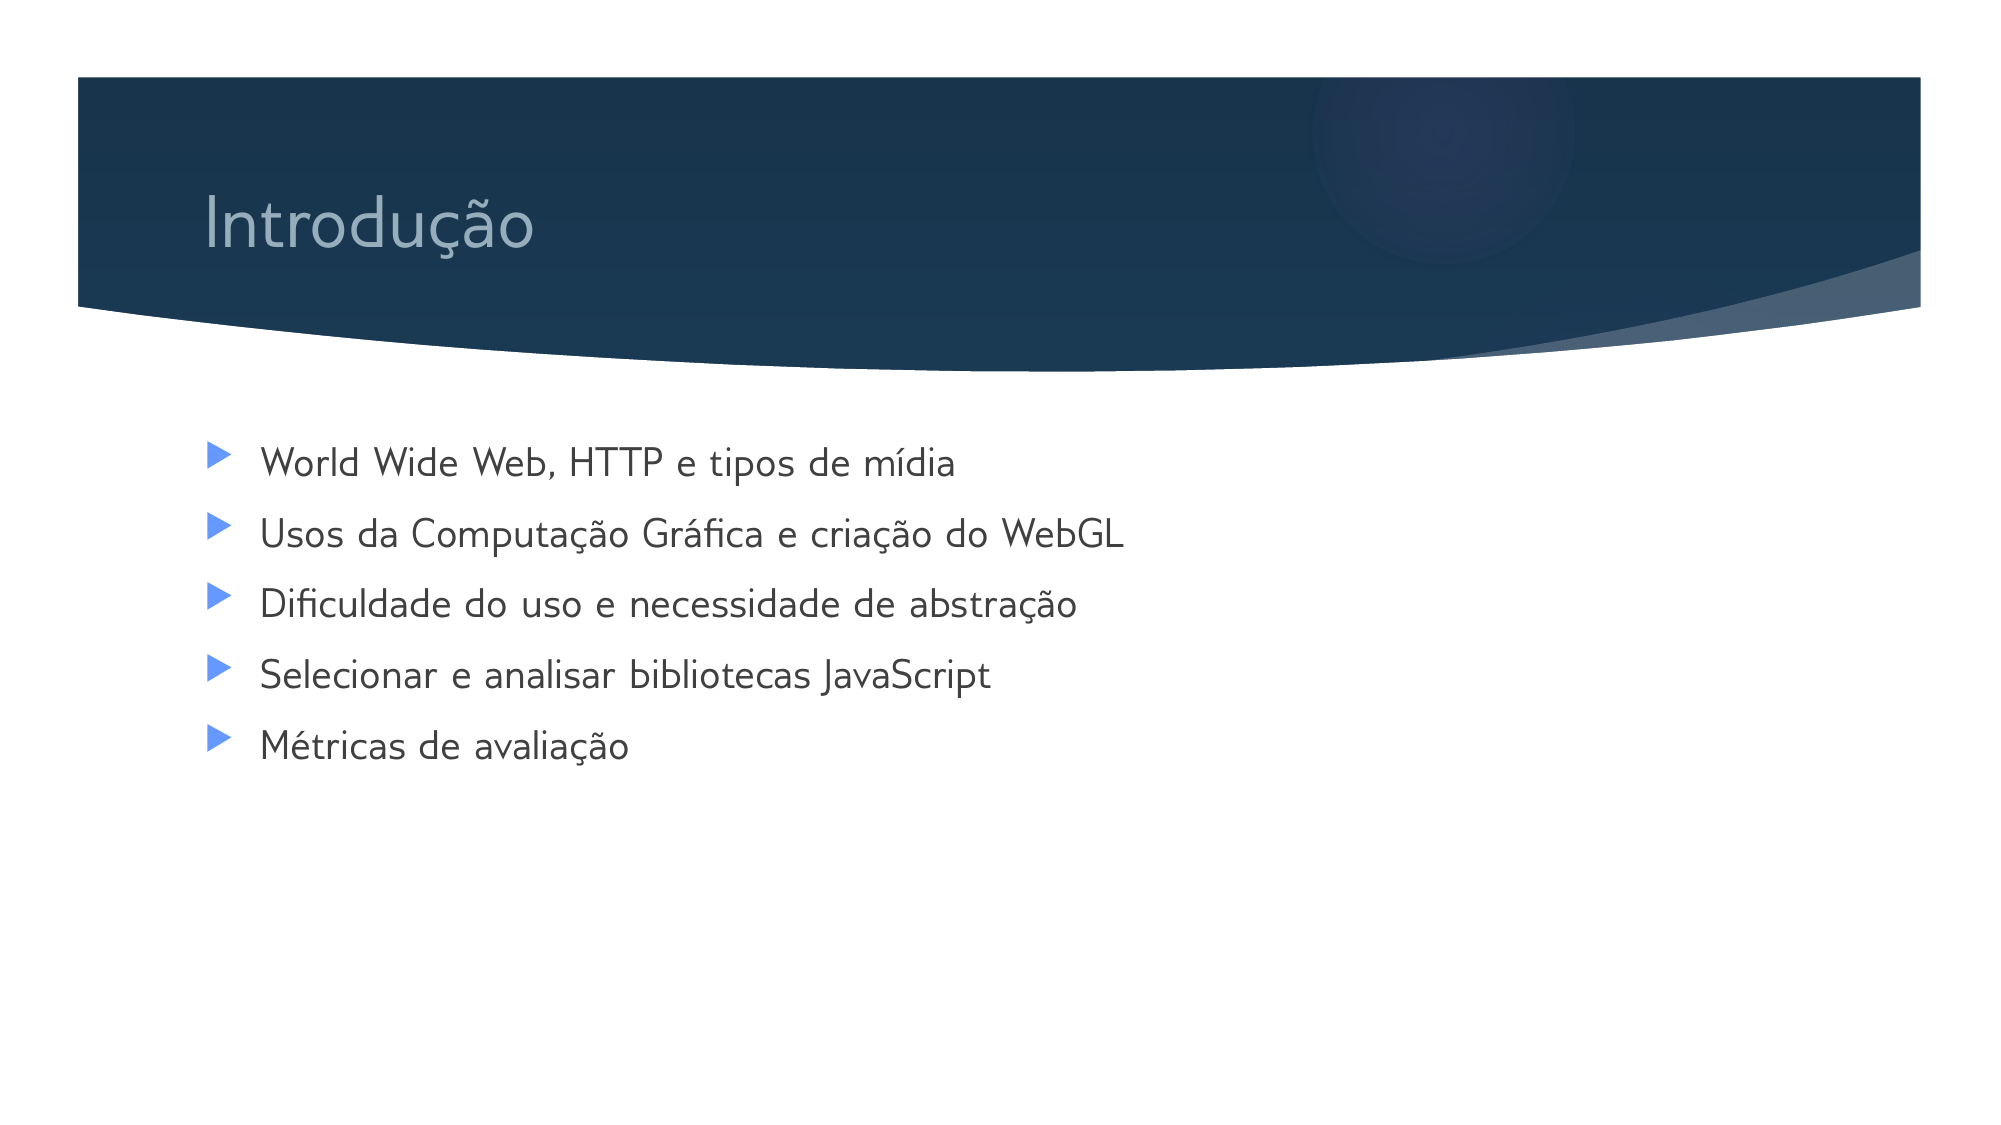

# Introdução
World Wide Web, HTTP e tipos de mídia
Usos da Computação Gráfica e criação do WebGL
Dificuldade do uso e necessidade de abstração
Selecionar e analisar bibliotecas JavaScript
Métricas de avaliação